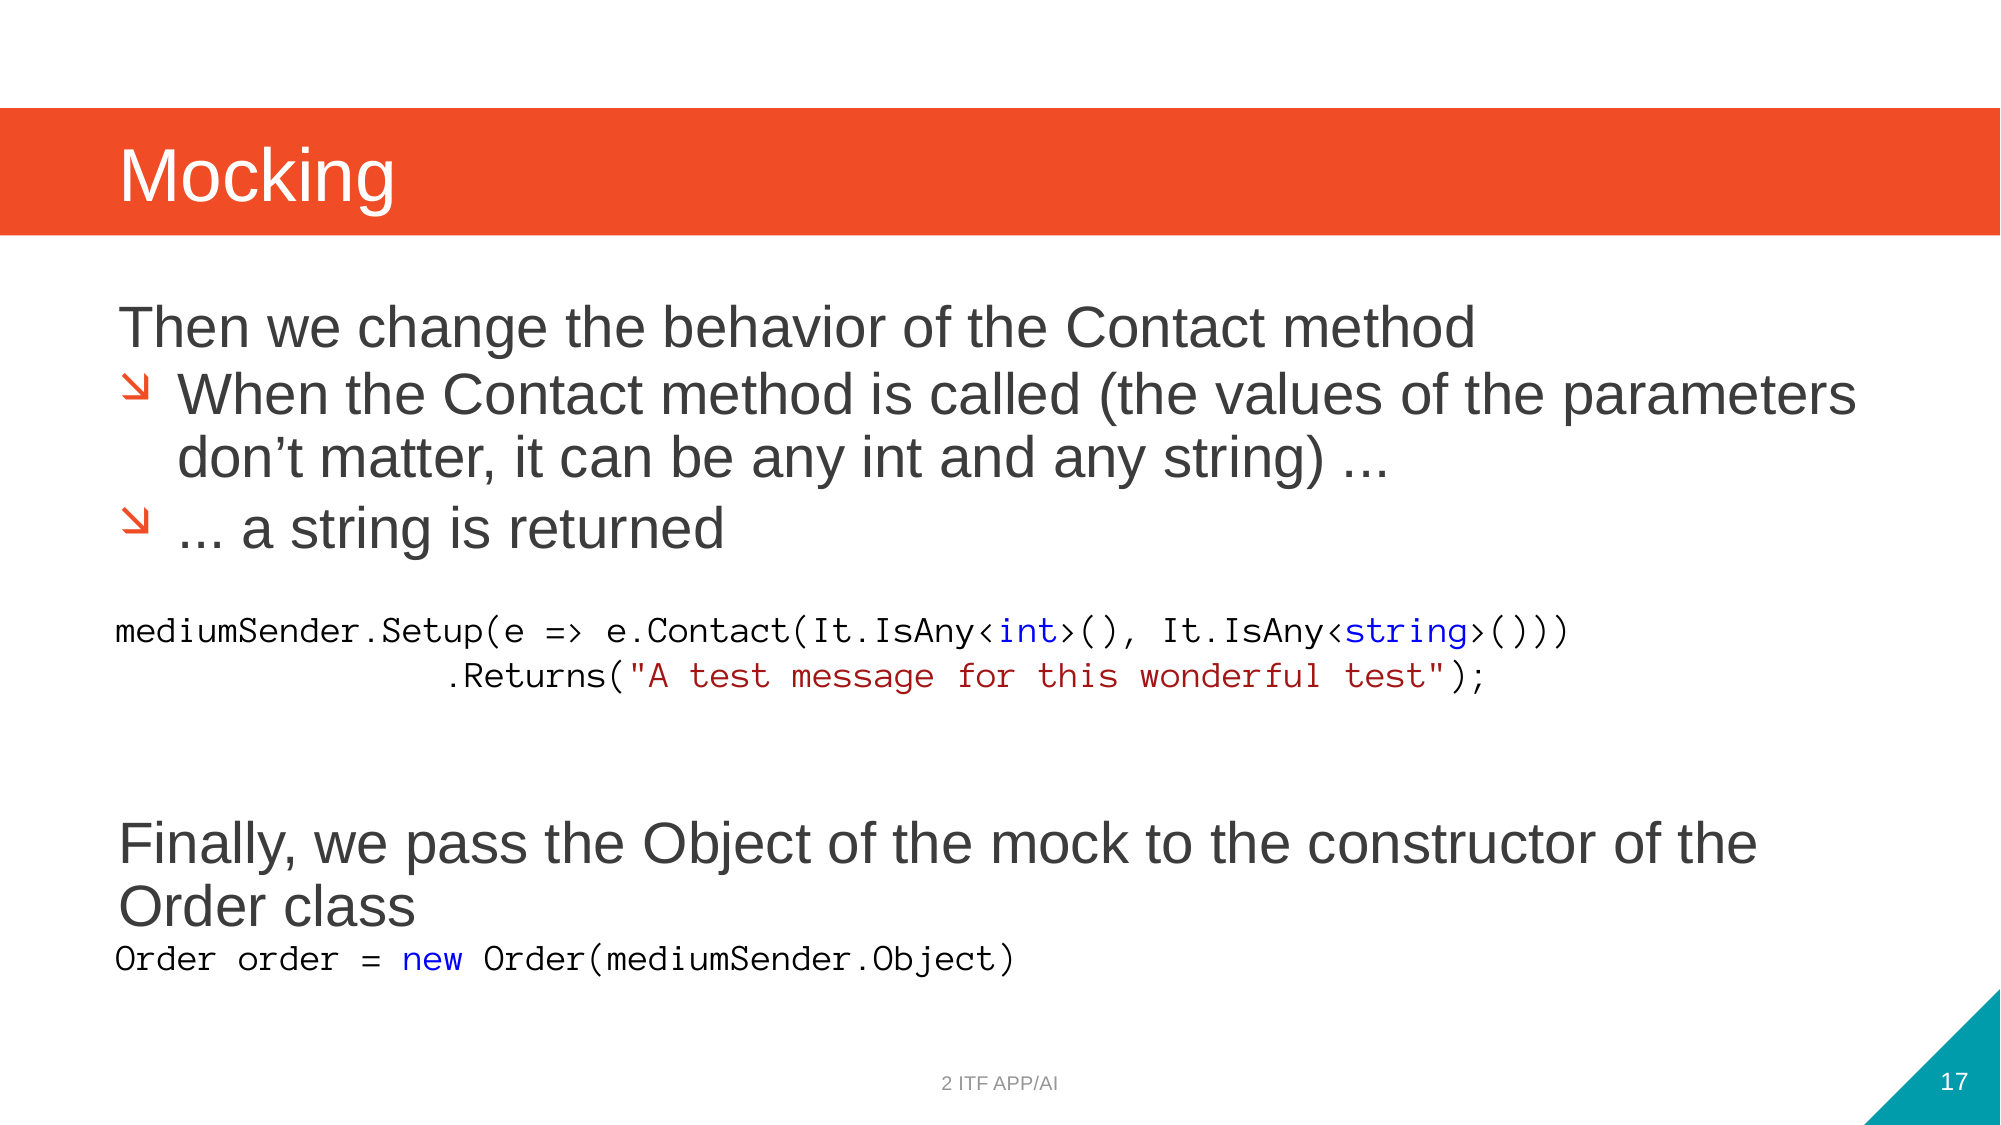

# Mocking
Then we change the behavior of the Contact method
When the Contact method is called (the values of the parameters don’t matter, it can be any int and any string) ...
... a string is returned

Finally, we pass the Object of the mock to the constructor of the Order class

mediumSender.Setup(e => e.Contact(It.IsAny<int>(), It.IsAny<string>()))
                .Returns("A test message for this wonderful test");
Order order = new Order(mediumSender.Object)
17
2 ITF APP/AI